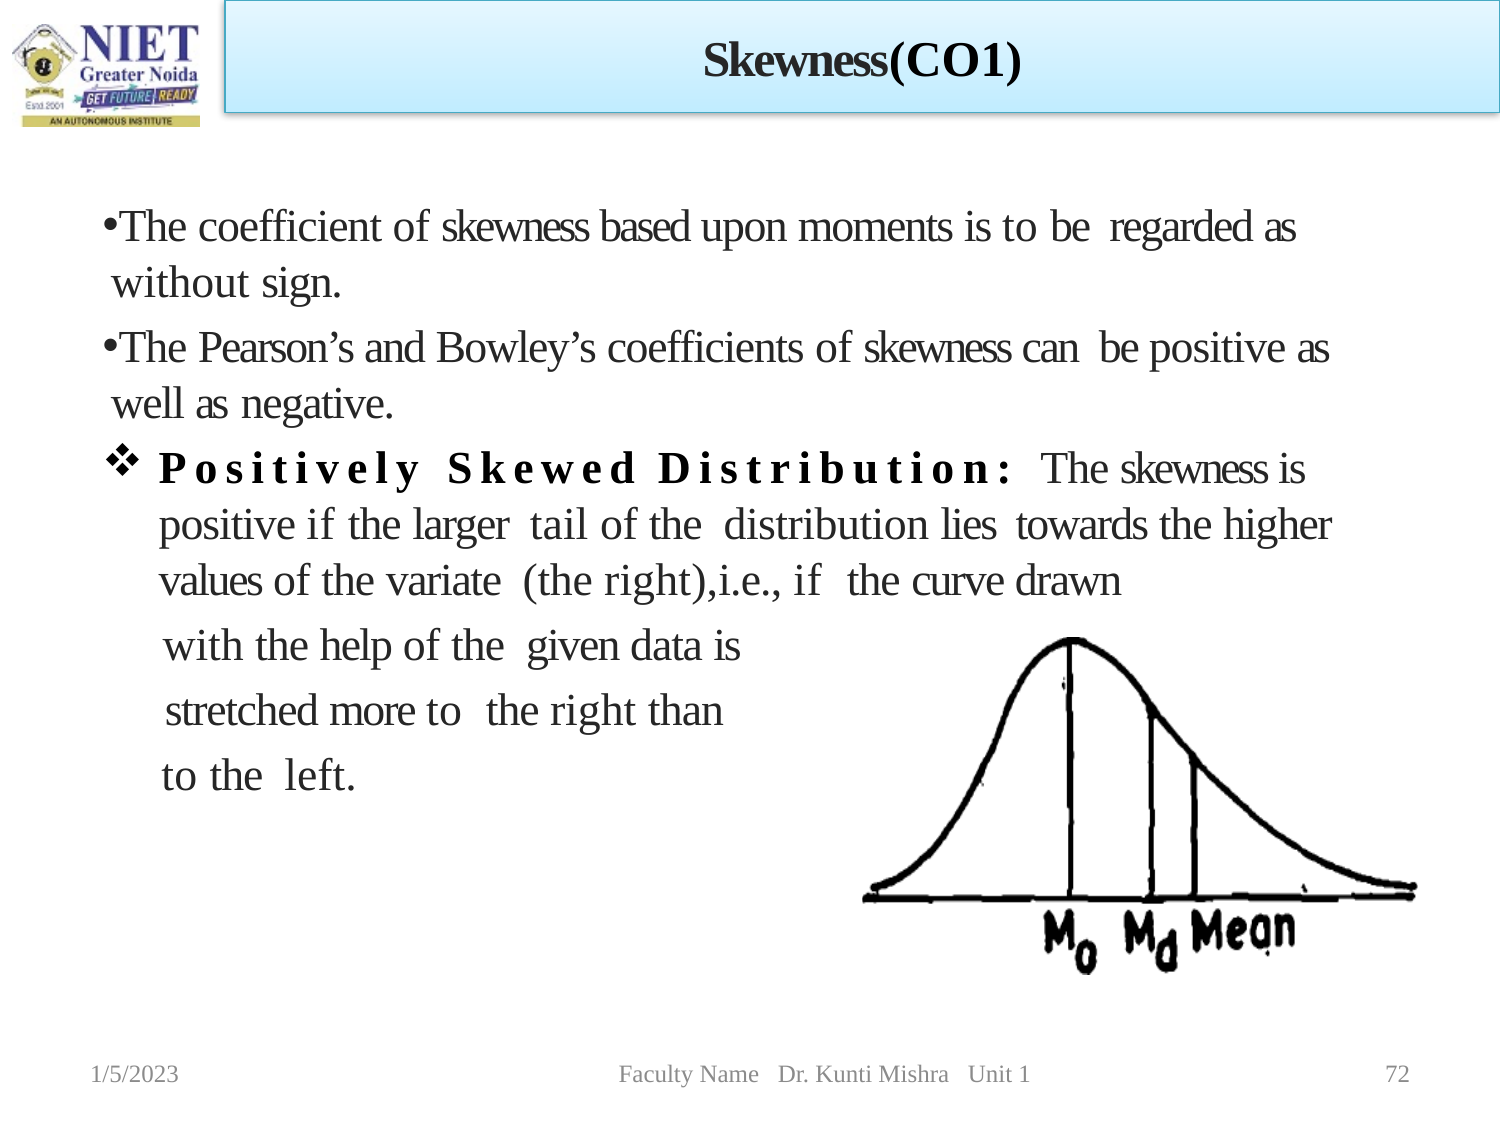

Skewness(CO1)
The coefficient of skewness based upon moments is to be  regarded as without sign.
The Pearson’s and Bowley’s coefficients of skewness can  be positive as well as negative.
Positively Skewed Distribution: The skewness is  positive if the larger  tail of the  distribution lies  towards the higher  values of the variate  (the right),i.e., if  the curve drawn
      with the help of the  given data is
      stretched more to  the right than
     to the  left.

1/5/2023
Faculty Name   Dr. Kunti Mishra   Unit 1
72